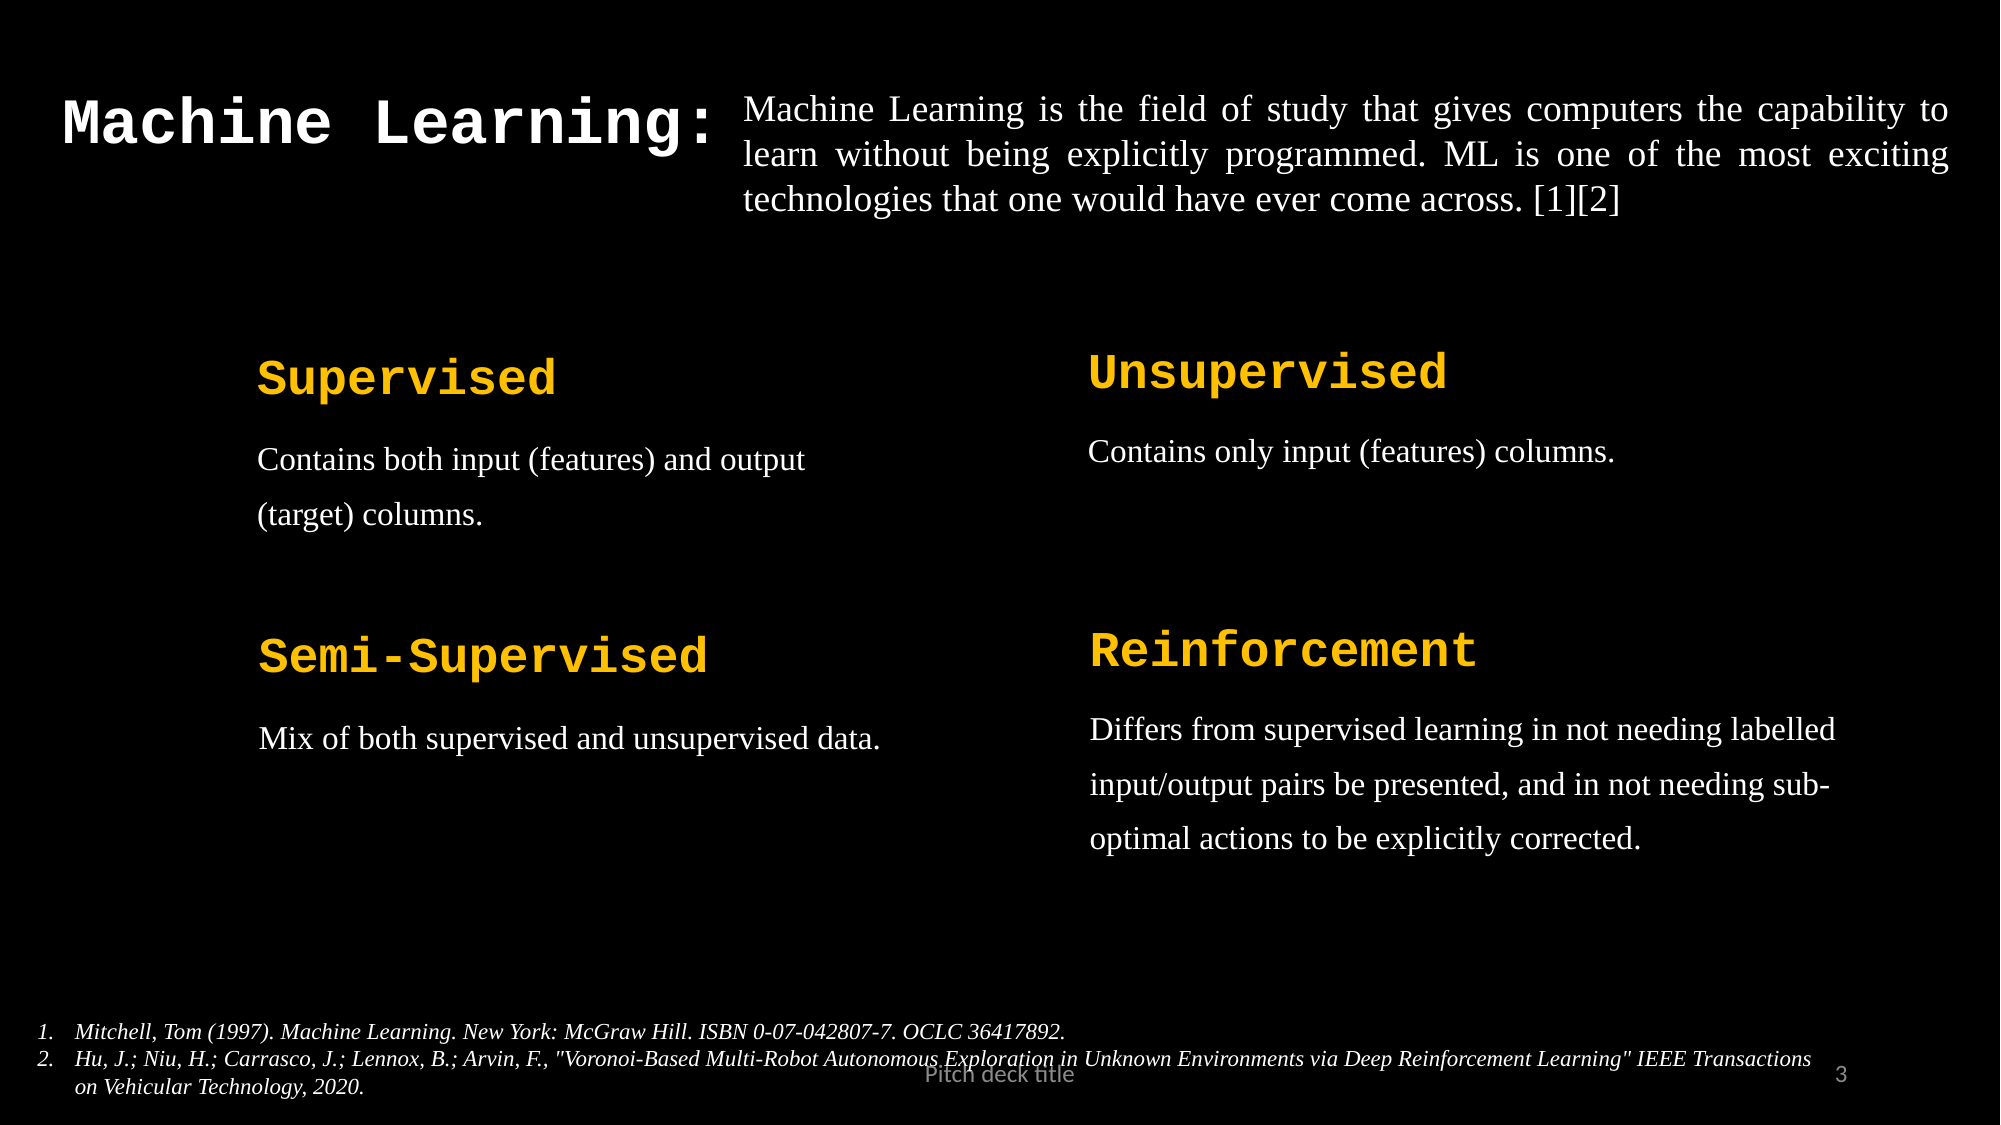

# Machine Learning:
Machine Learning is the field of study that gives computers the capability to learn without being explicitly programmed. ML is one of the most exciting technologies that one would have ever come across. [1][2]
Unsupervised
Supervised
Contains only input (features) columns.
Contains both input (features) and output (target) columns.
Reinforcement
Semi-Supervised
Differs from supervised learning in not needing labelled input/output pairs be presented, and in not needing sub-optimal actions to be explicitly corrected.
Mix of both supervised and unsupervised data.
Mitchell, Tom (1997). Machine Learning. New York: McGraw Hill. ISBN 0-07-042807-7. OCLC 36417892.
Hu, J.; Niu, H.; Carrasco, J.; Lennox, B.; Arvin, F., "Voronoi-Based Multi-Robot Autonomous Exploration in Unknown Environments via Deep Reinforcement Learning" IEEE Transactions on Vehicular Technology, 2020.

Pitch deck title
3